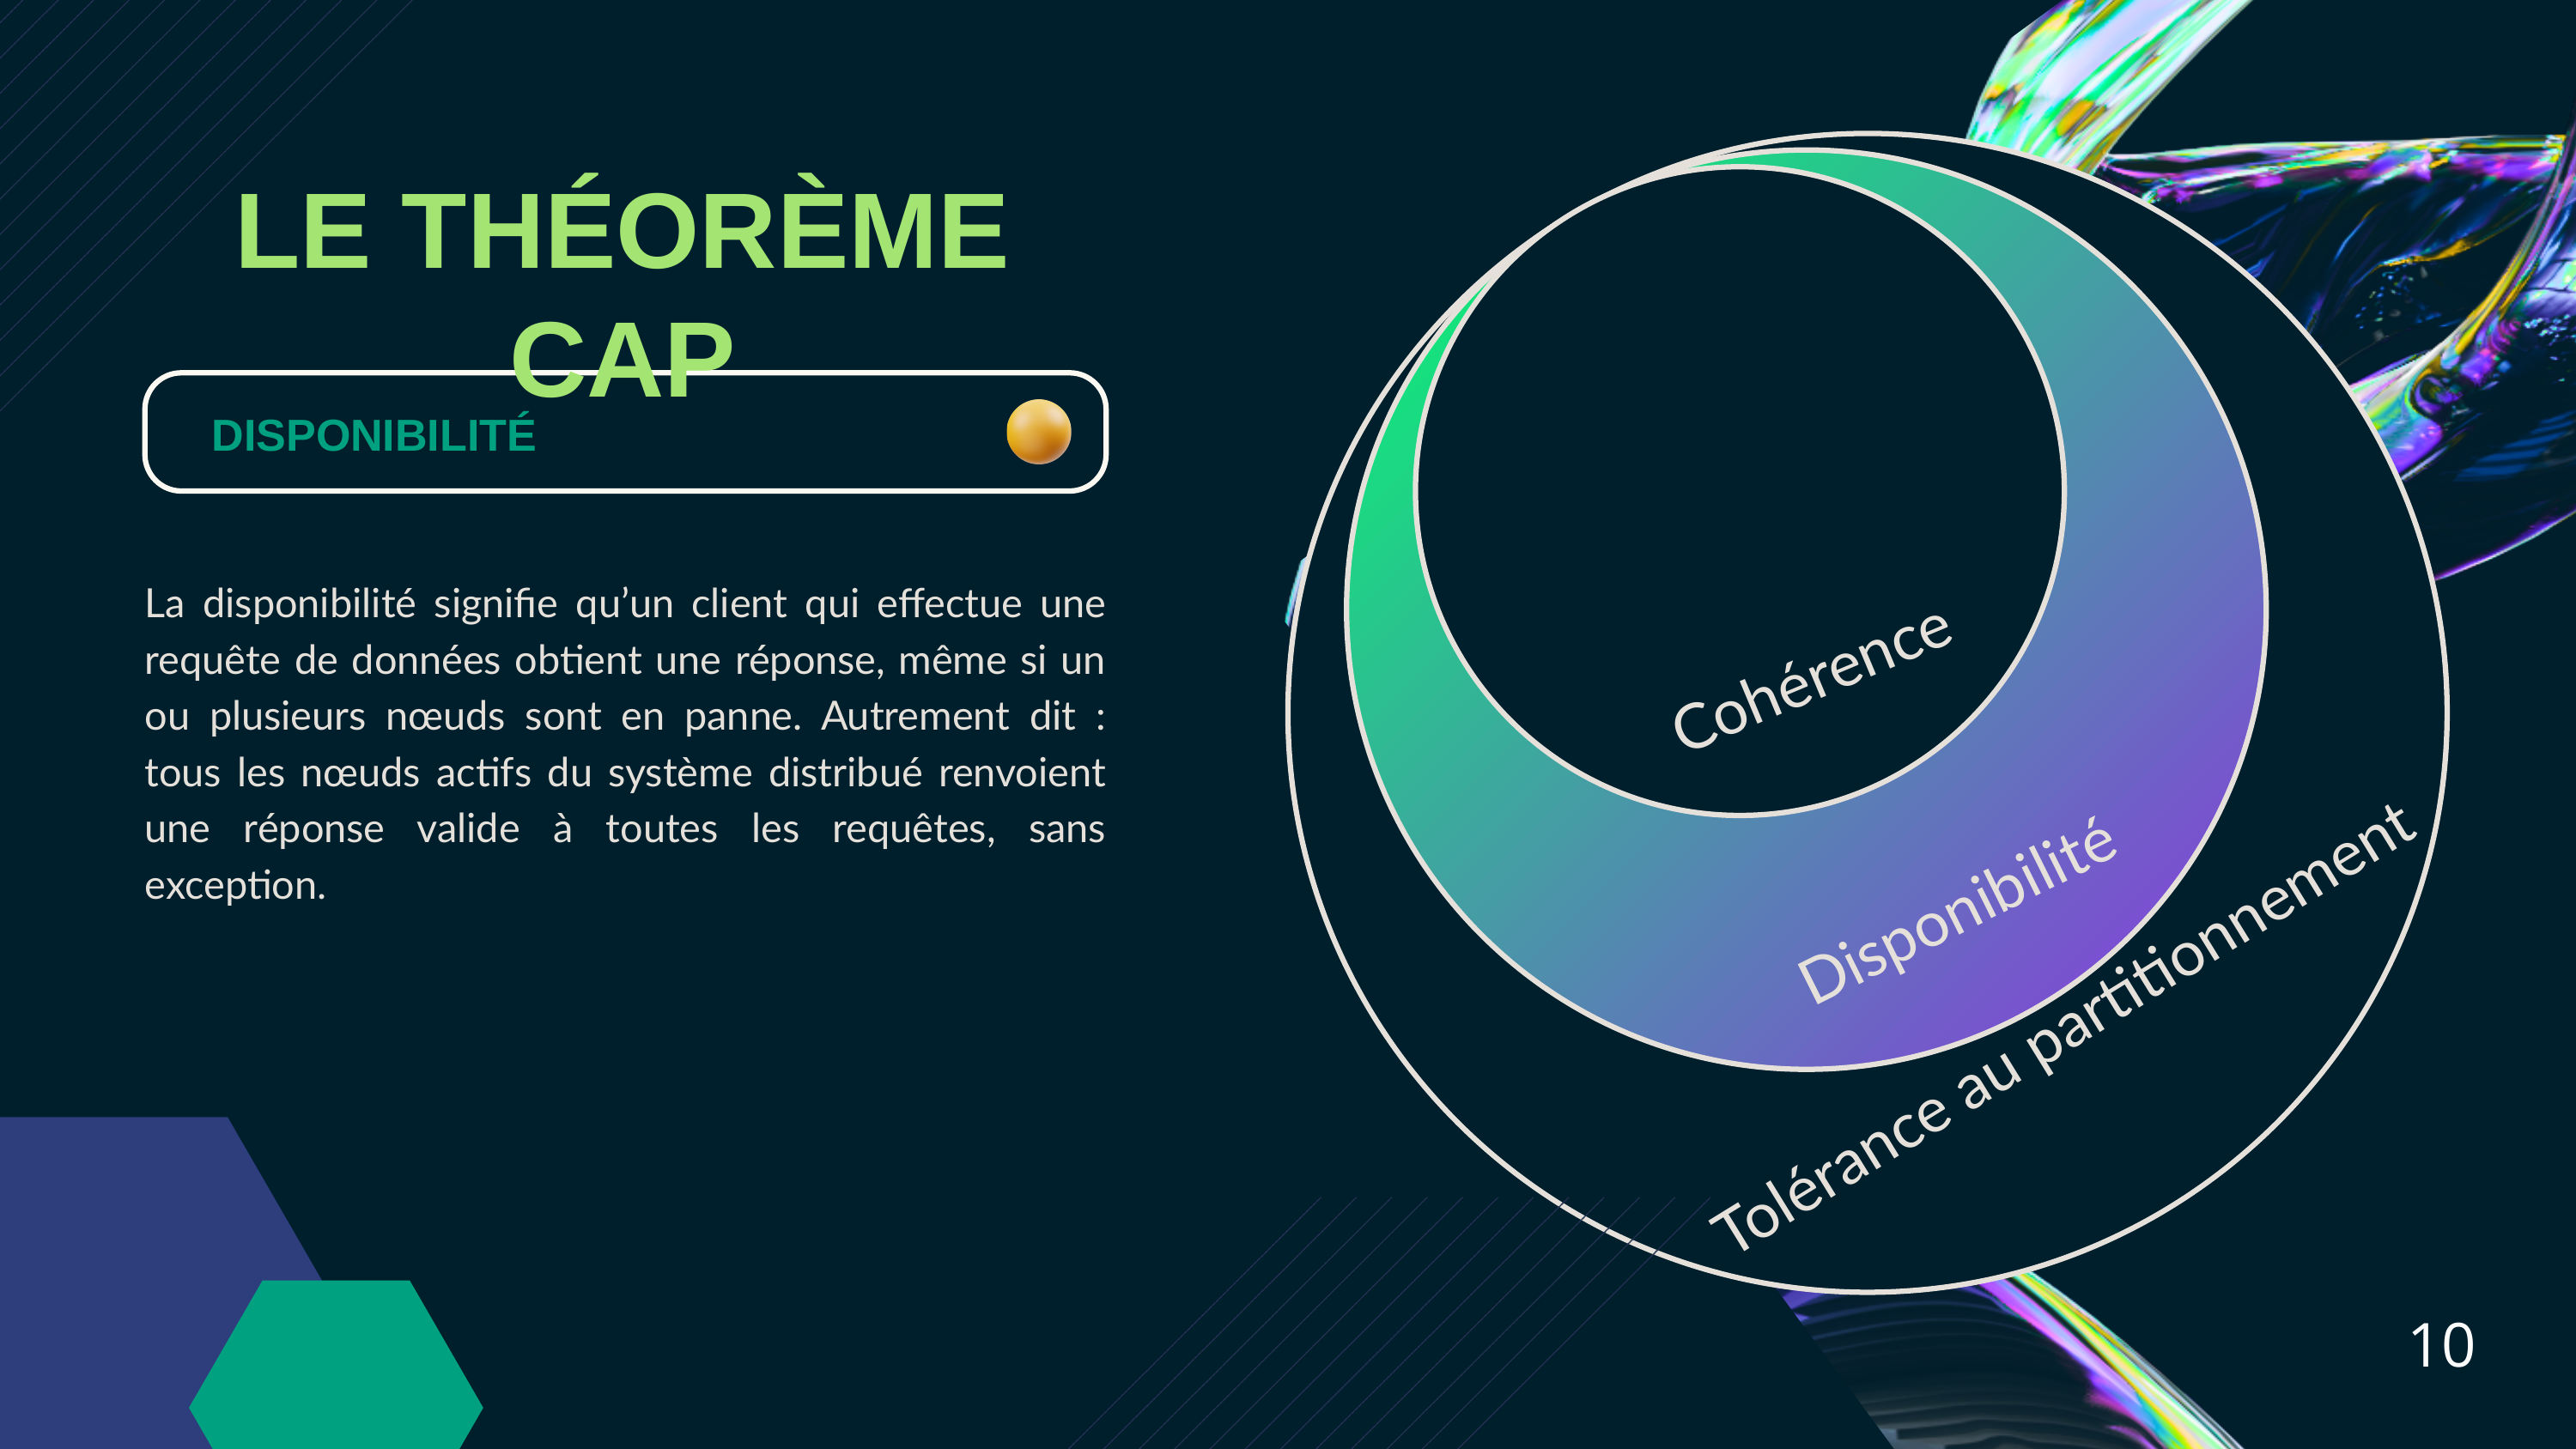

LE THÉORÈME CAP

DISPONIBILITÉ

La disponibilité signifie qu’un client qui effectue une requête de données obtient une réponse, même si un ou plusieurs nœuds sont en panne. Autrement dit : tous les nœuds actifs du système distribué renvoient une réponse valide à toutes les requêtes, sans exception.
Cohérence
Disponibilité
Tolérance au partitionnement

10